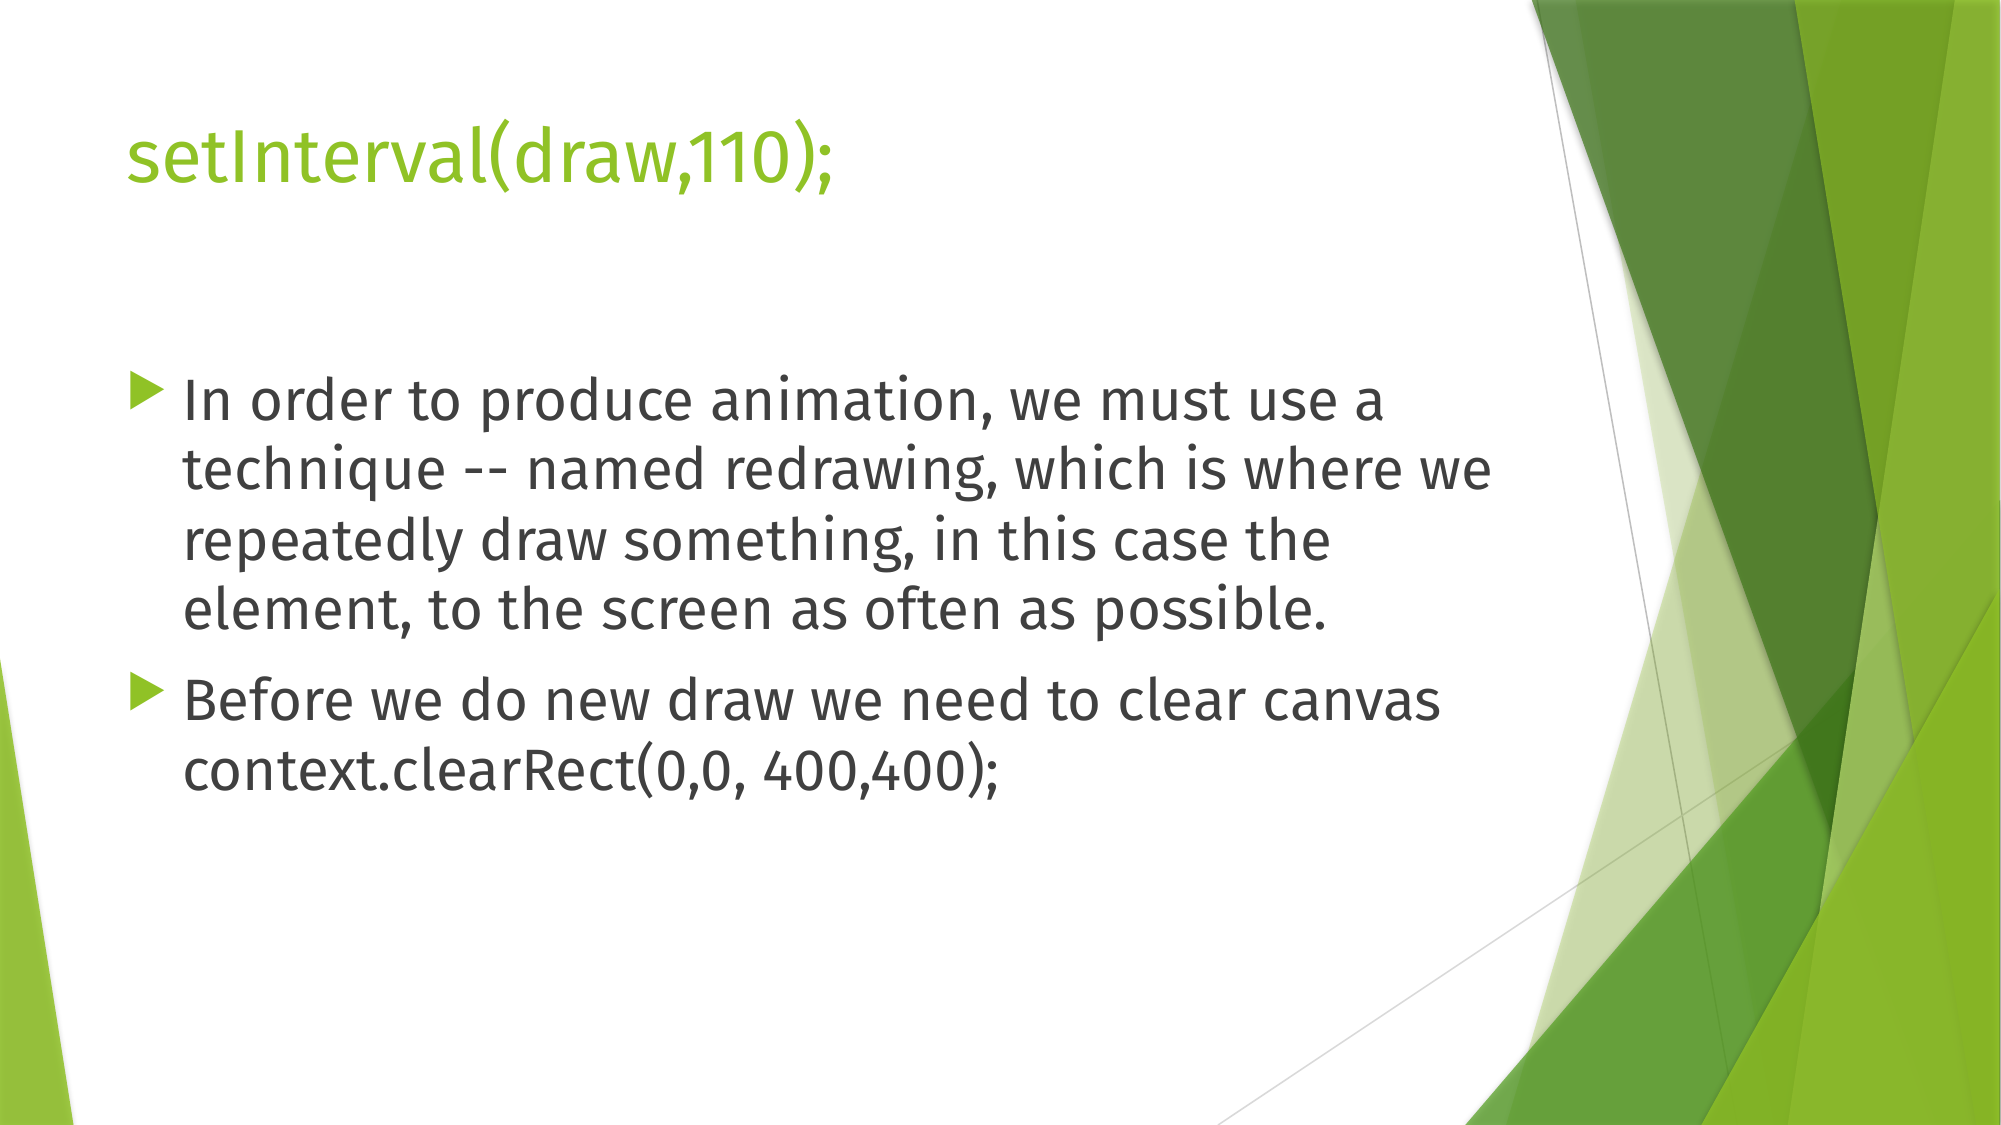

# setInterval(draw,110);
In order to produce animation, we must use a technique -- named redrawing, which is where we repeatedly draw something, in this case the element, to the screen as often as possible.
Before we do new draw we need to clear canvas context.clearRect(0,0, 400,400);